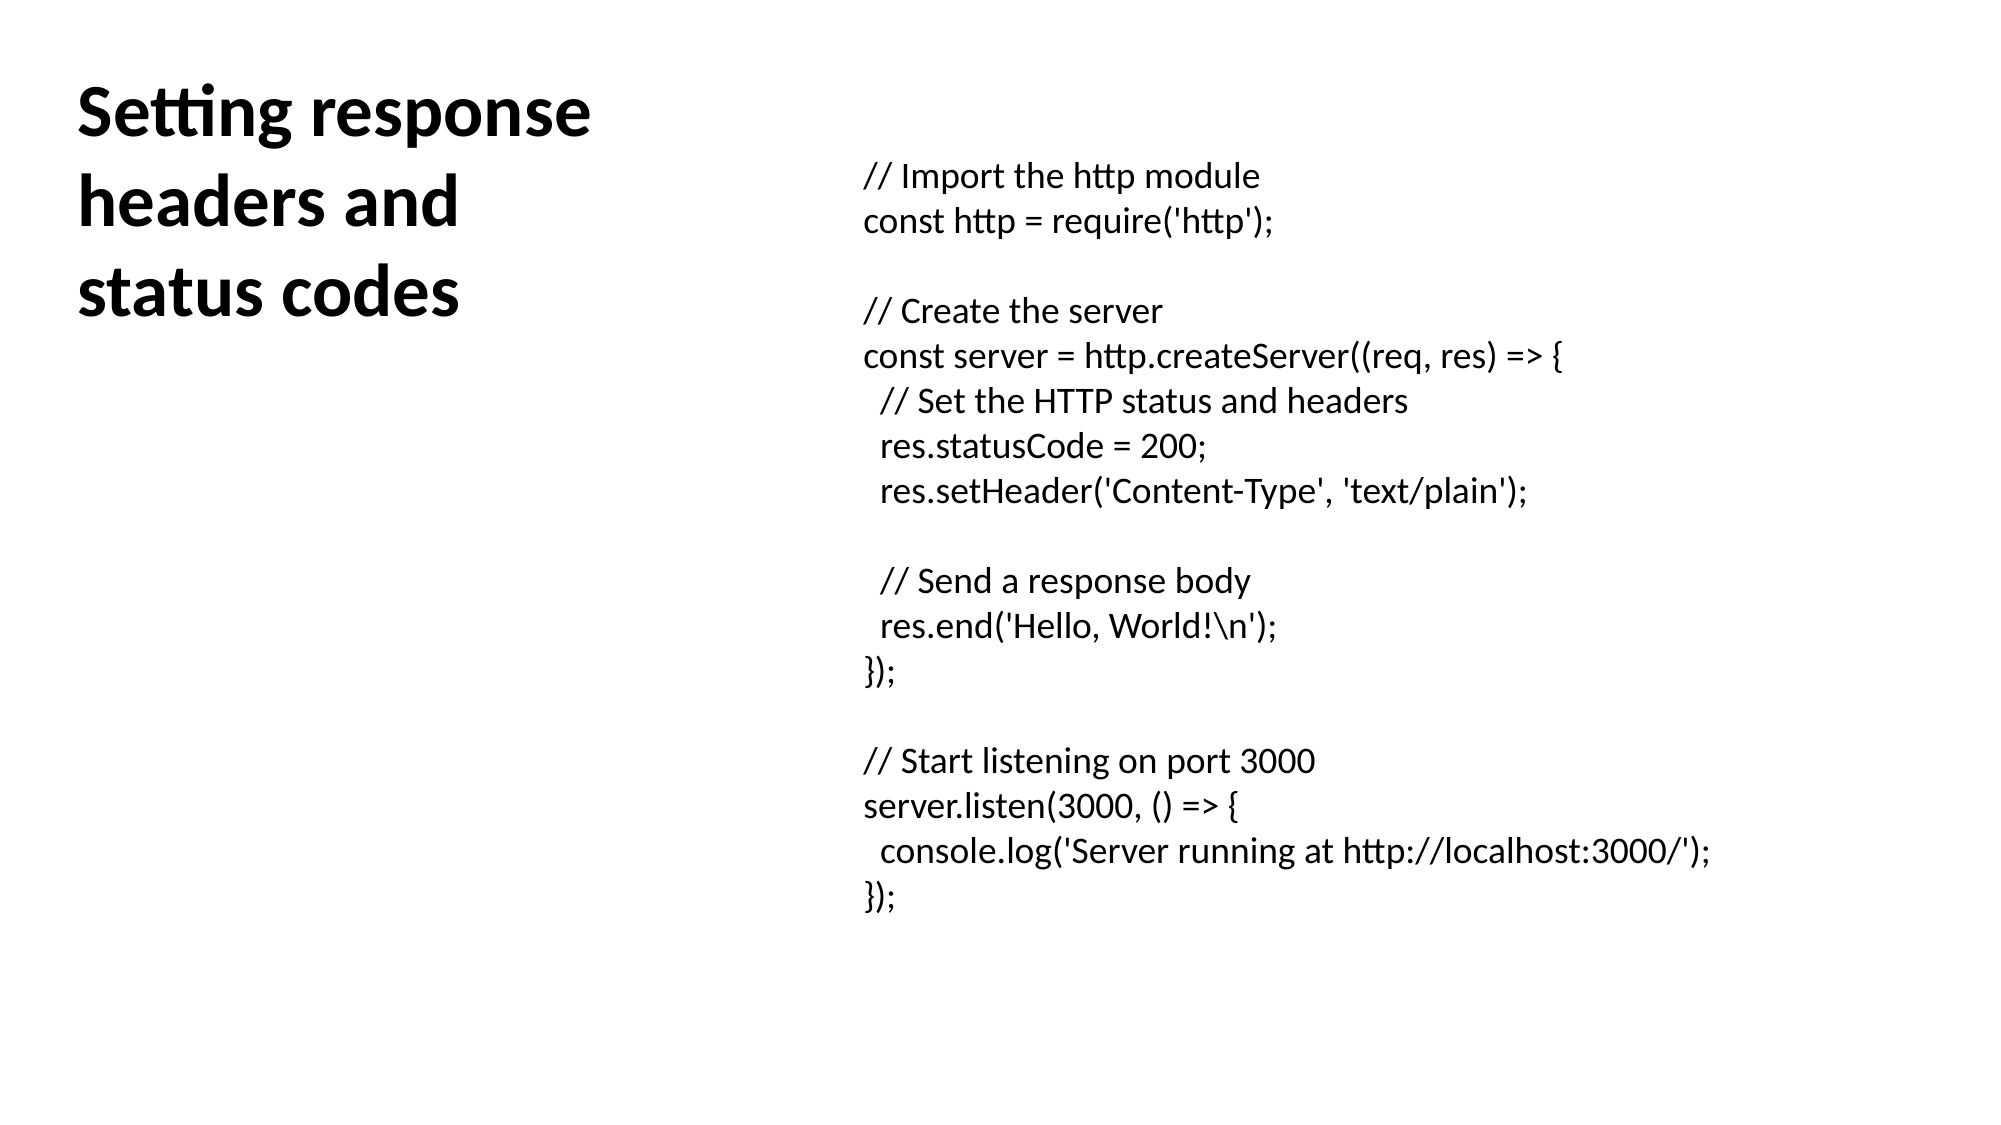

Setting response headers and status codes
// Import the http module
const http = require('http');

// Create the server
const server = http.createServer((req, res) => {
  // Set the HTTP status and headers
  res.statusCode = 200;
  res.setHeader('Content-Type', 'text/plain');

  // Send a response body
  res.end('Hello, World!\n');
});

// Start listening on port 3000
server.listen(3000, () => {
  console.log('Server running at http://localhost:3000/');
});